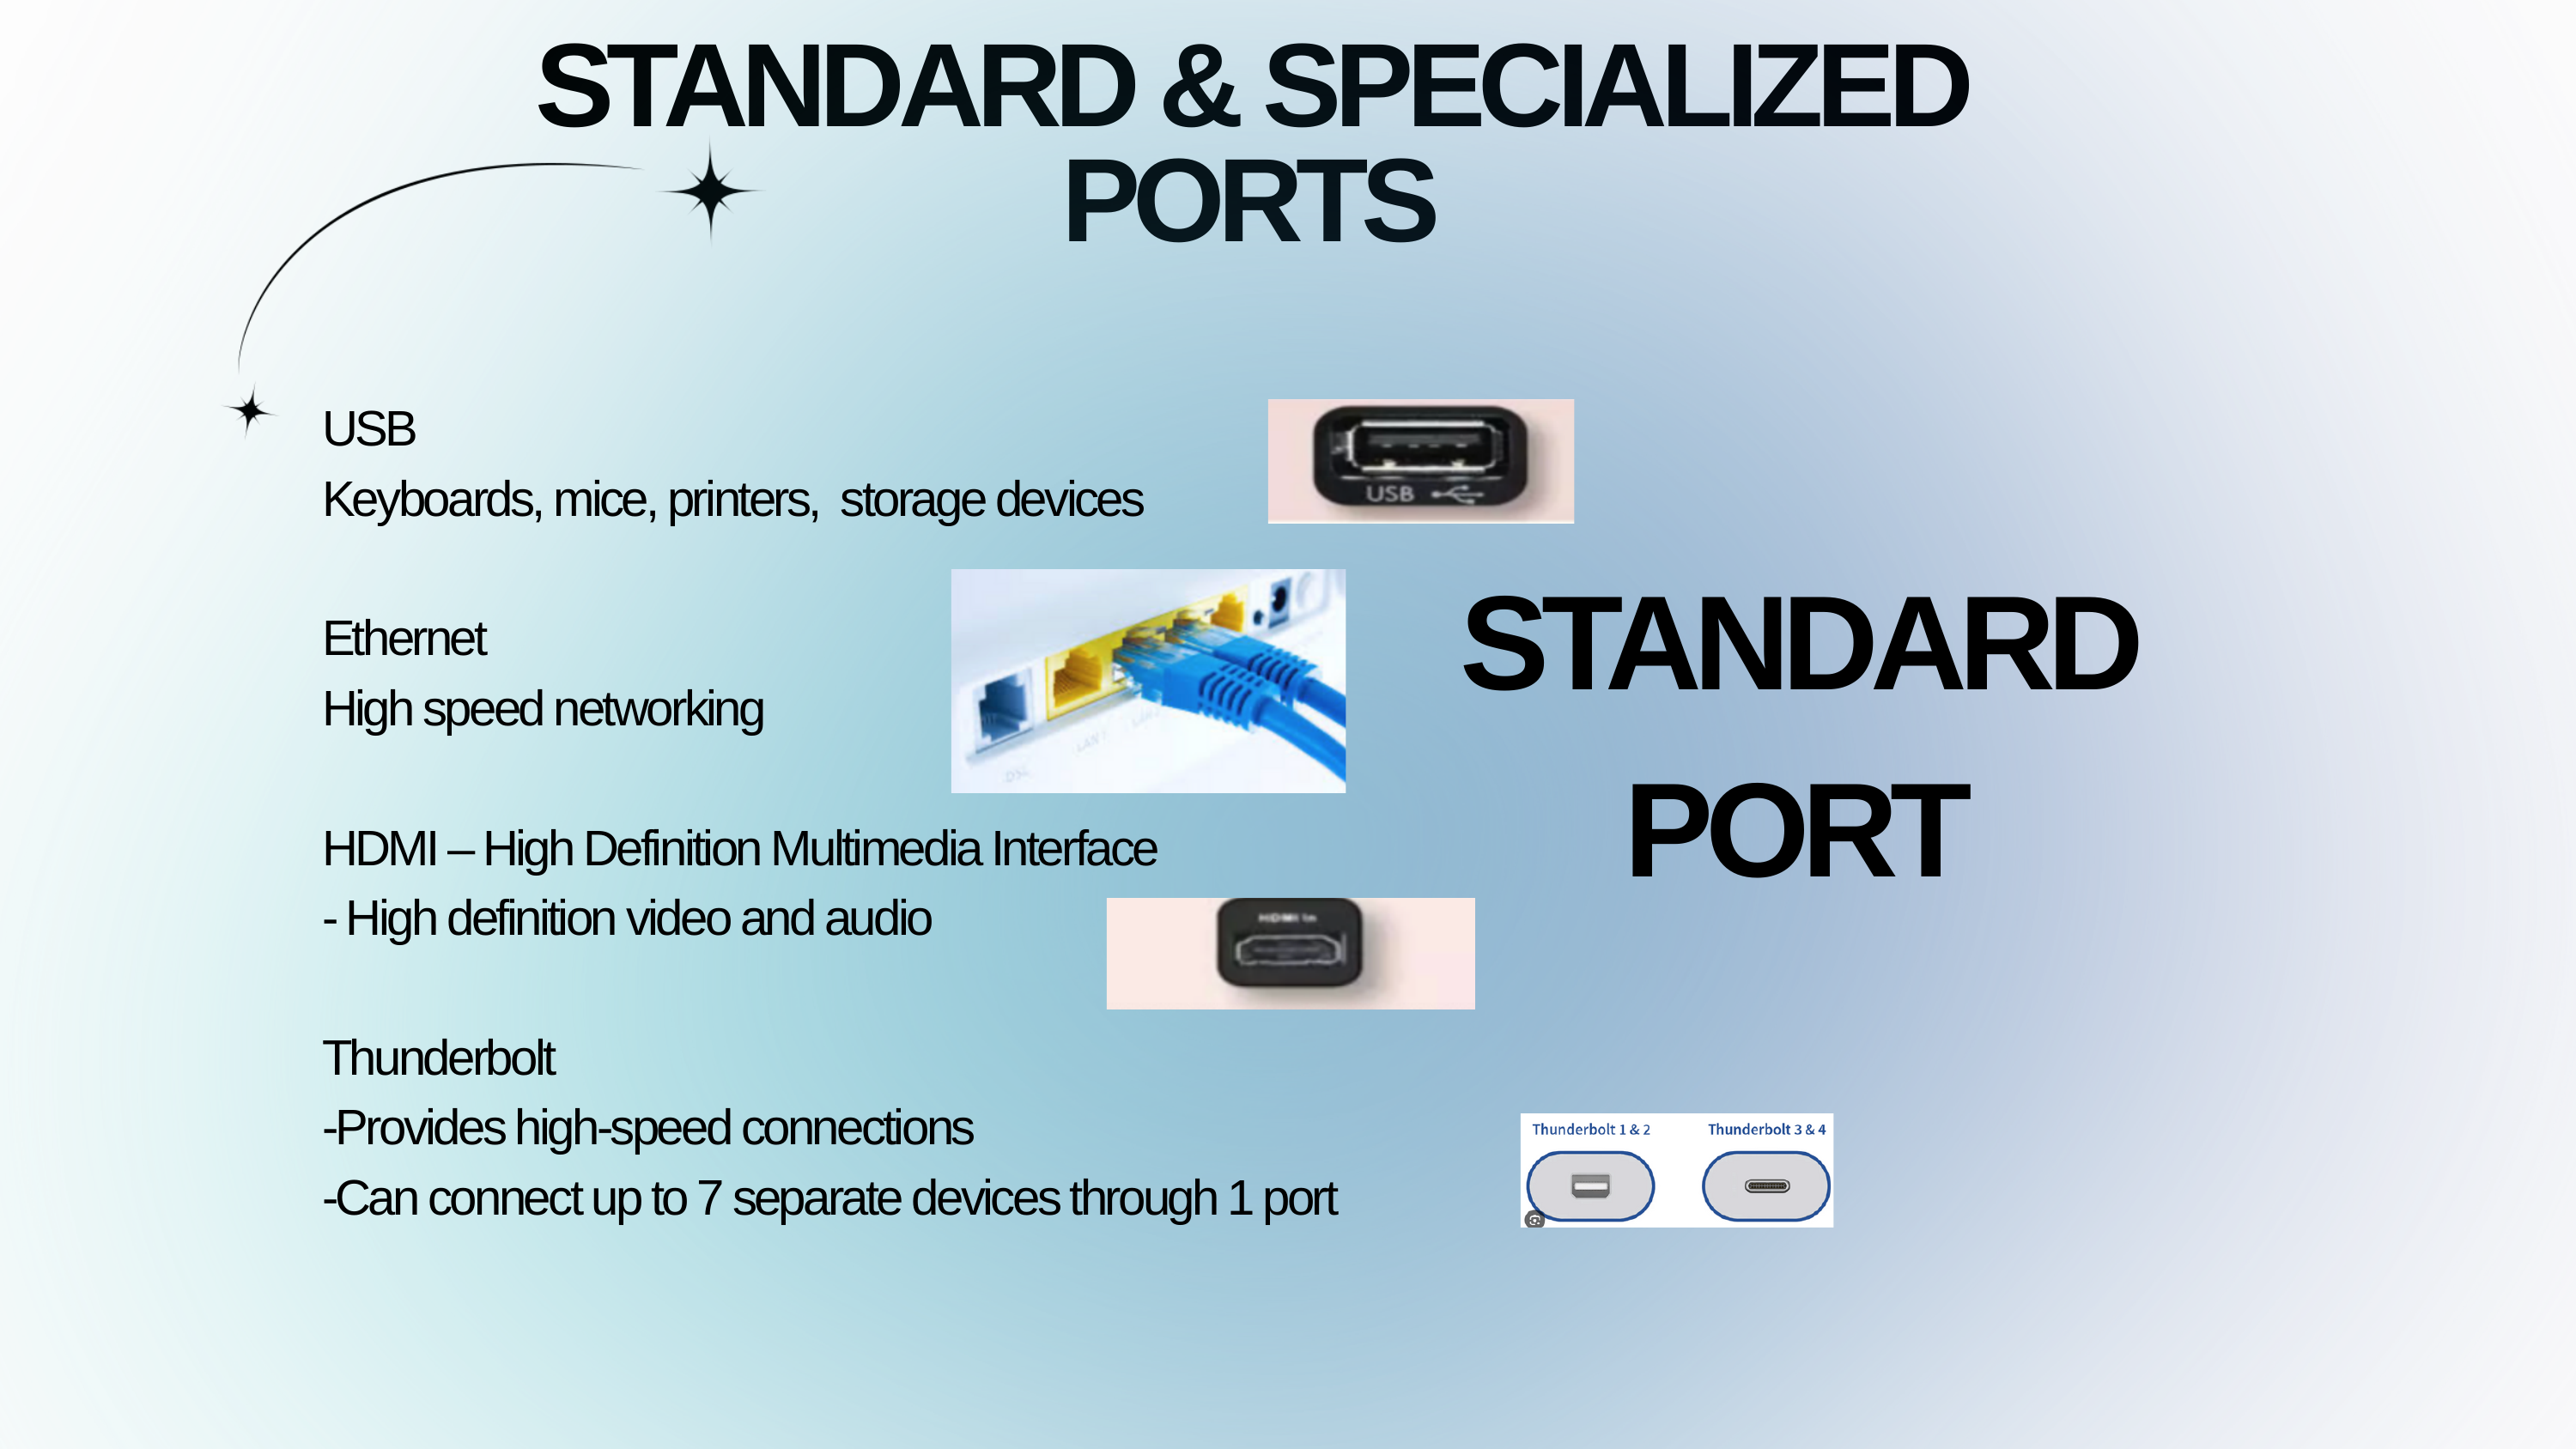

STANDARD & SPECIALIZED PORTS

 USB
 Keyboards, mice, printers,  storage devices

 Ethernet
 High speed networking

 HDMI – High Definition Multimedia Interface
 - High definition video and audio

 Thunderbolt
 -Provides high-speed connections
 -Can connect up to 7 separate devices through 1 port

STANDARD PORT